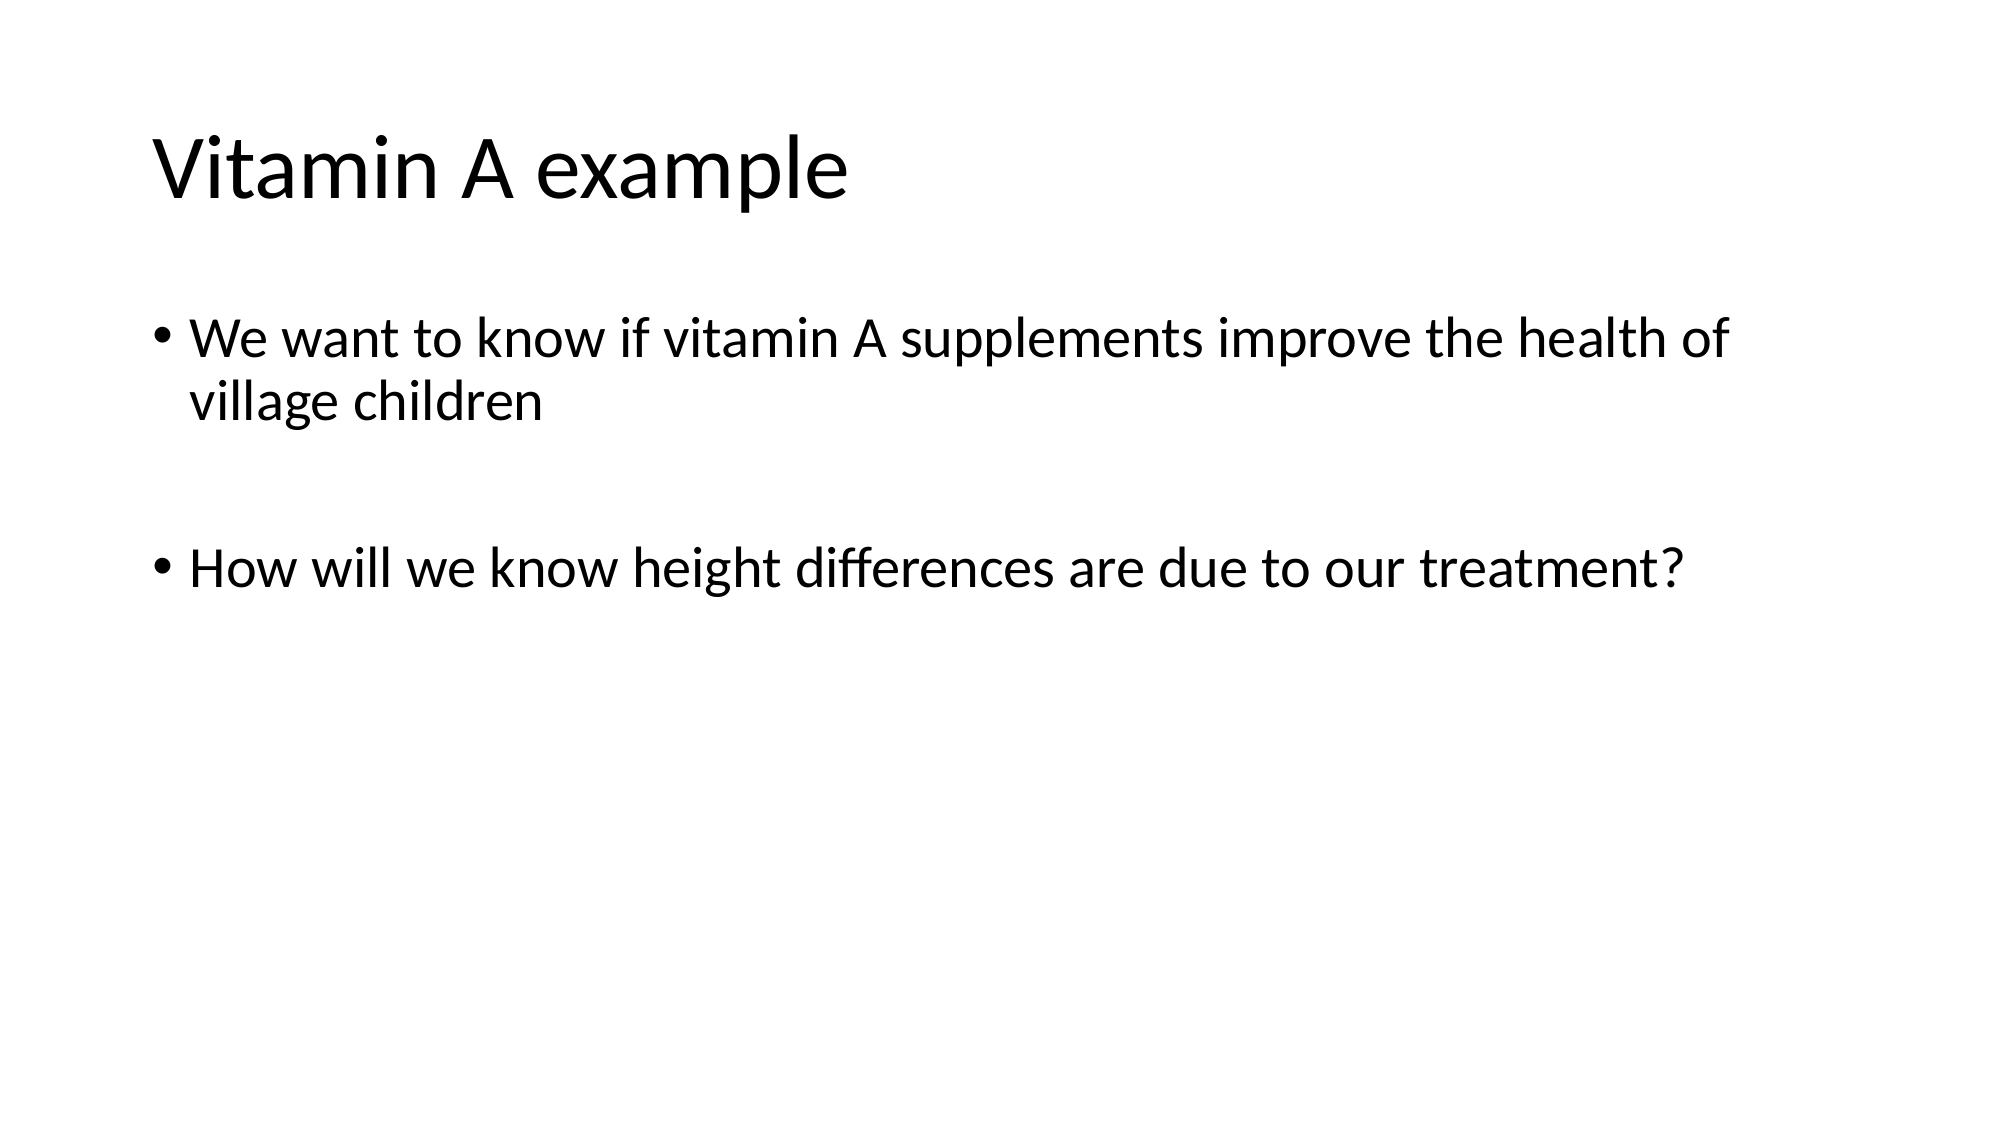

# Vitamin A example
We want to know if vitamin A supplements improve the health of village children

How will we know height differences are due to our treatment?